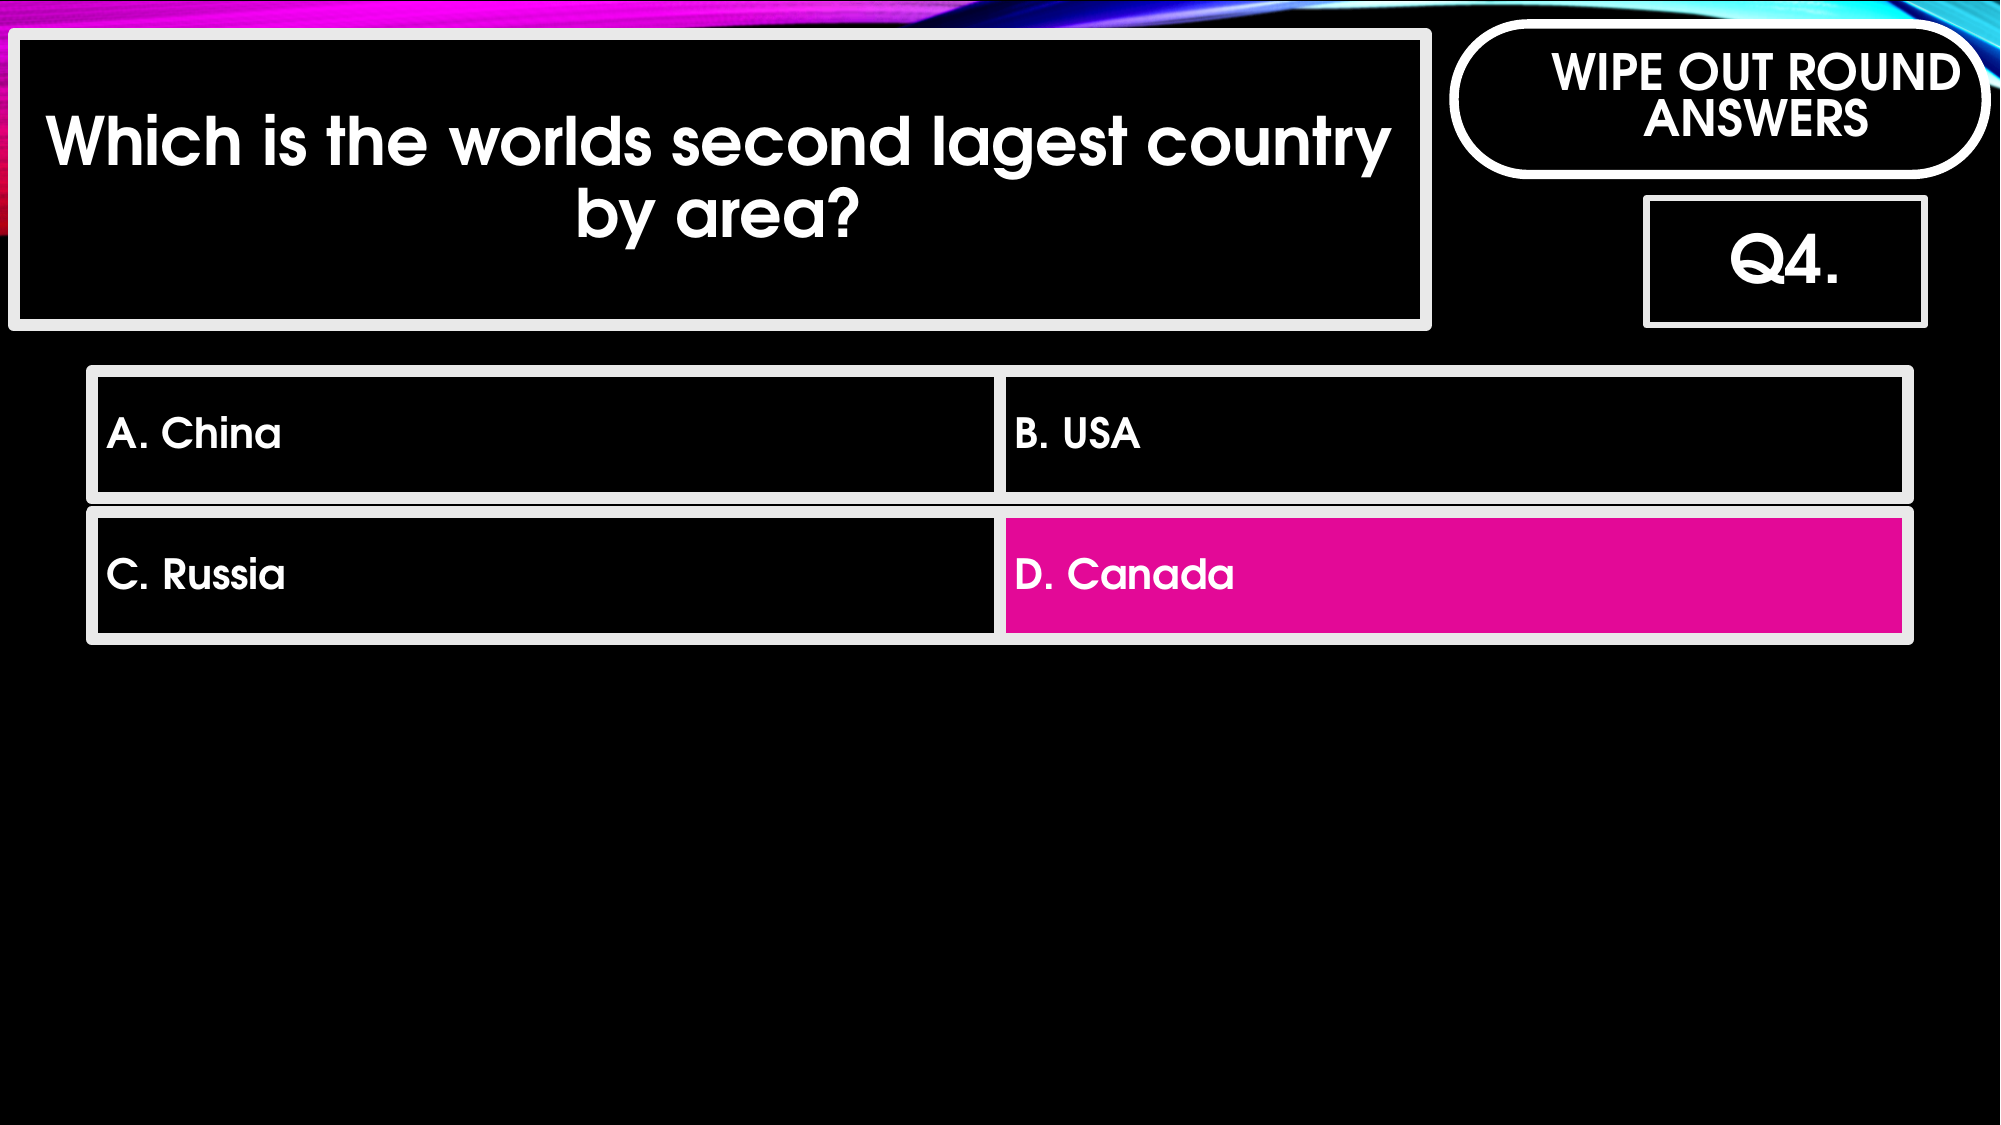

Which is the worlds second lagest country by area?
Q4.
A. China
B. USA
C. Russia
D. Canada